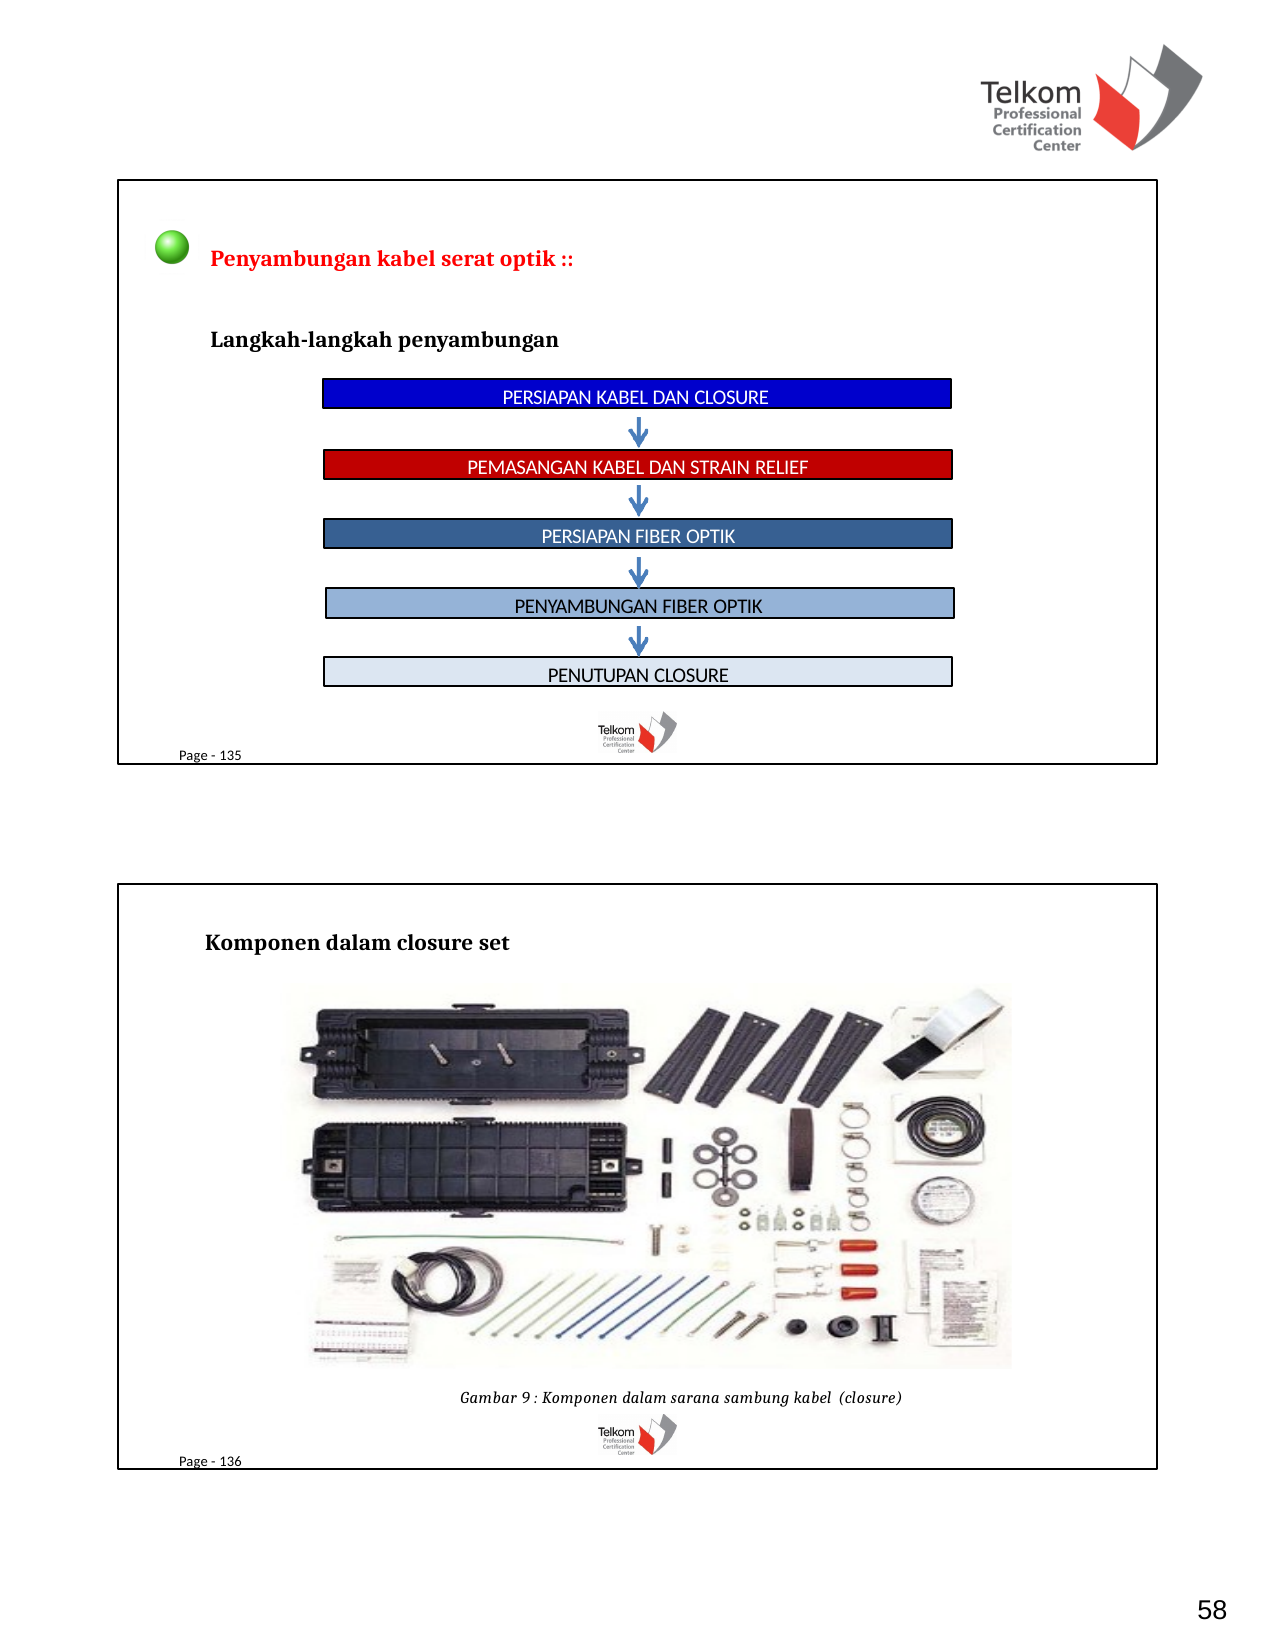

Penyambungan kabel serat optik ::  Langkah-langkah penyambungan

Page - 135

PERSIAPAN KABEL DAN CLOSURE

PEMASANGAN KABEL DAN STRAIN RELIEF

PERSIAPAN FIBER OPTIK

PENYAMBUNGAN FIBER OPTIK

PENUTUPAN CLOSURE

Komponen dalam closure set

Gambar 9 : Komponen dalam sarana sambung kabel (closure)

Page - 136

58